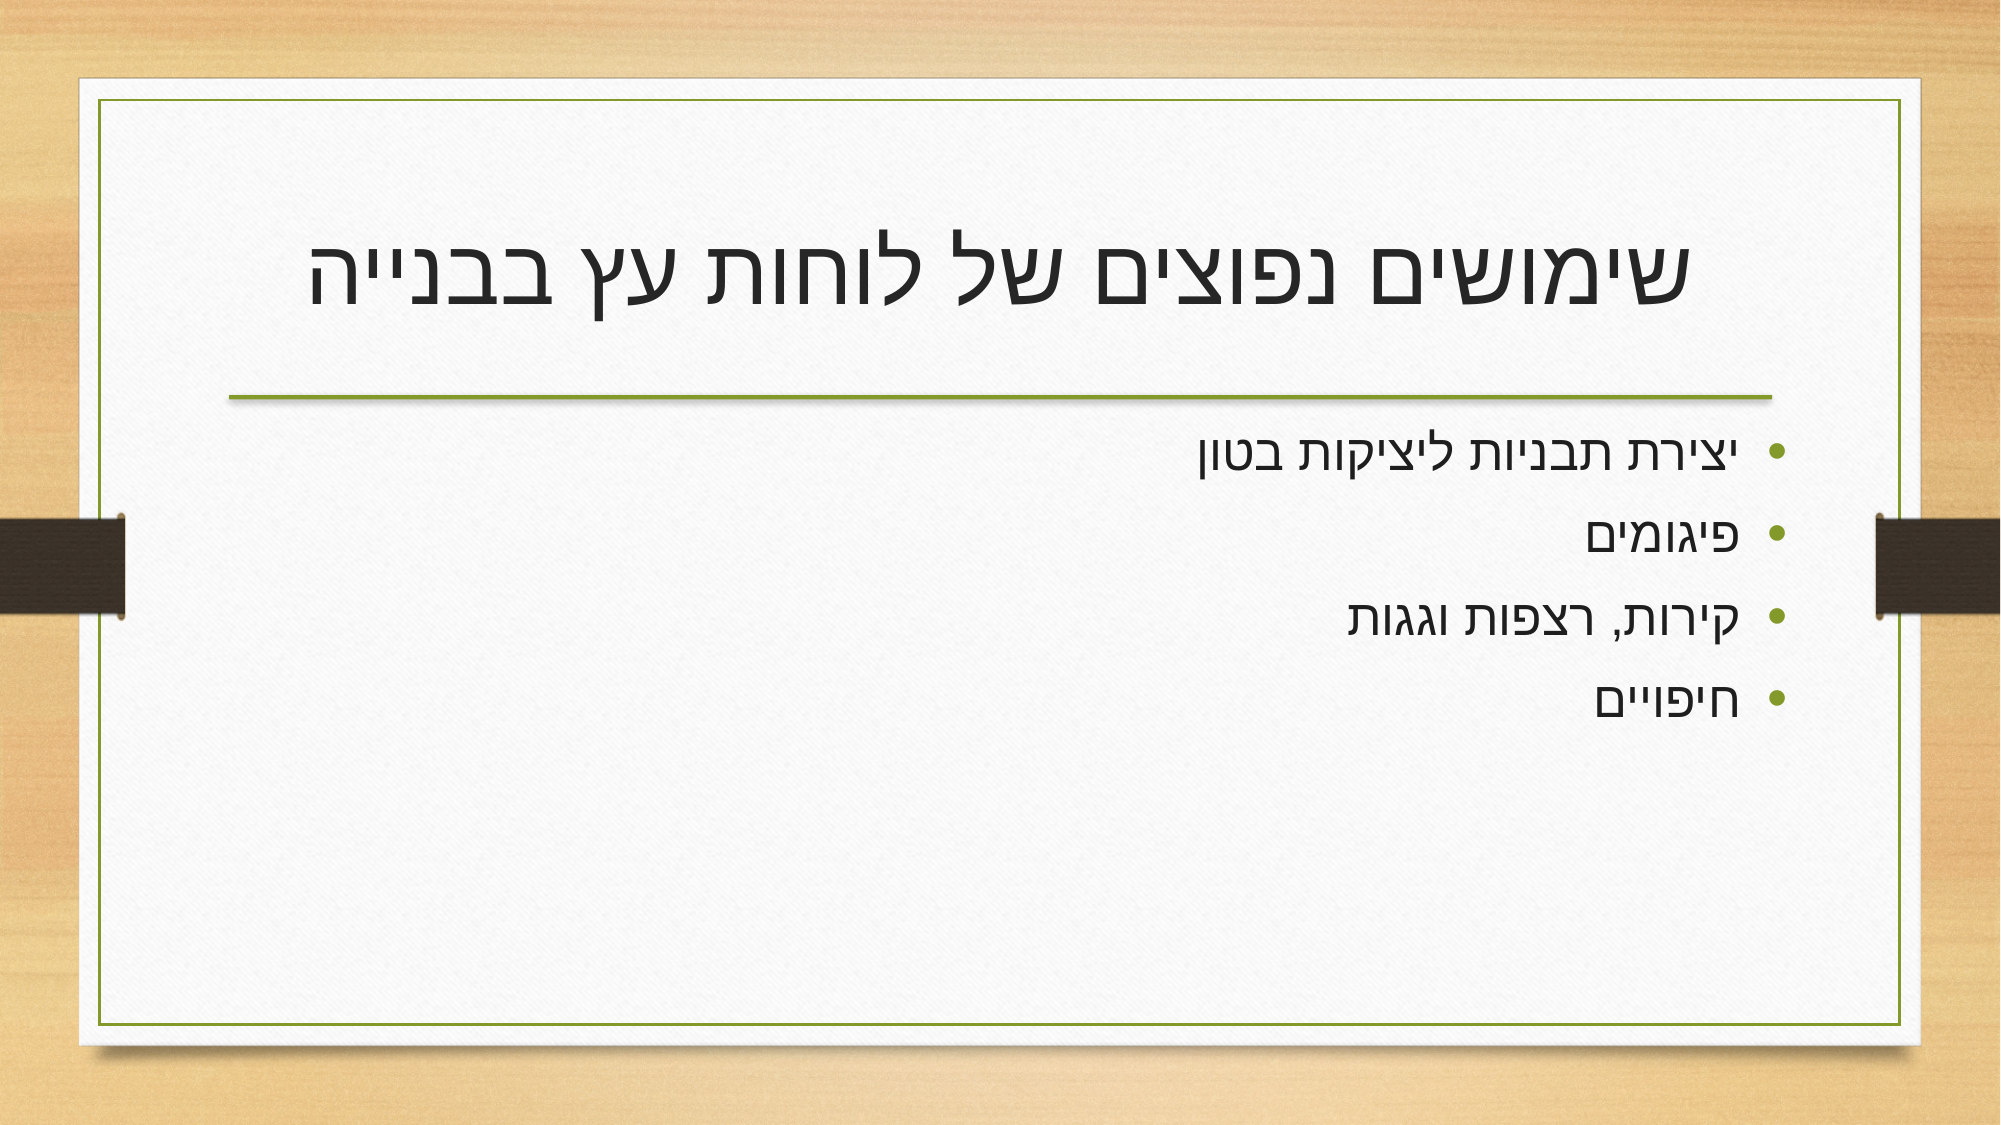

# שימושים נפוצים של לוחות עץ בבנייה
יצירת תבניות ליציקות בטון
פיגומים
קירות, רצפות וגגות
חיפויים